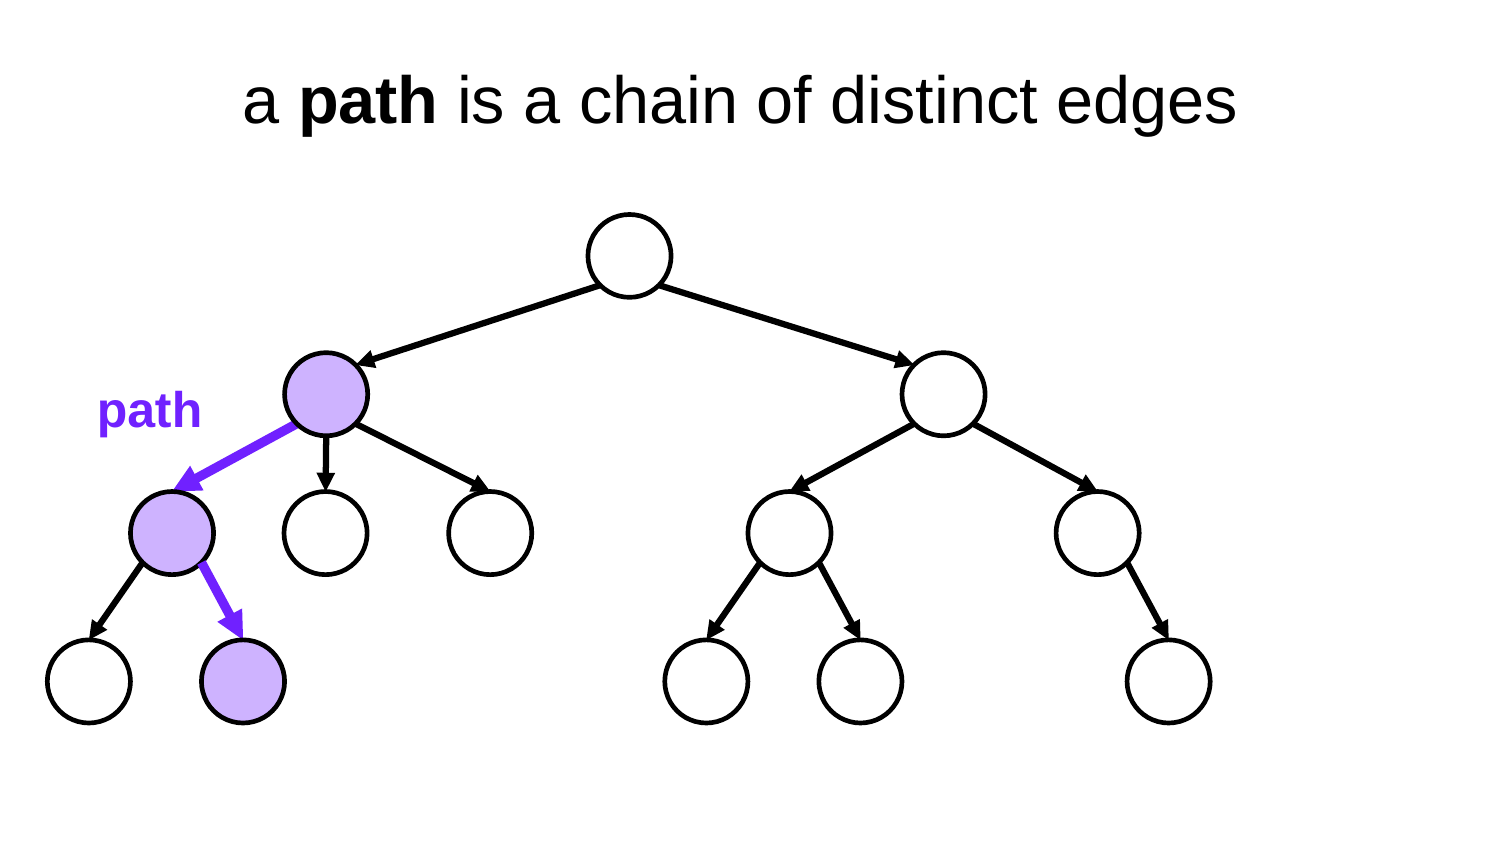

# a path is a chain of distinct edges

16

13
18

path